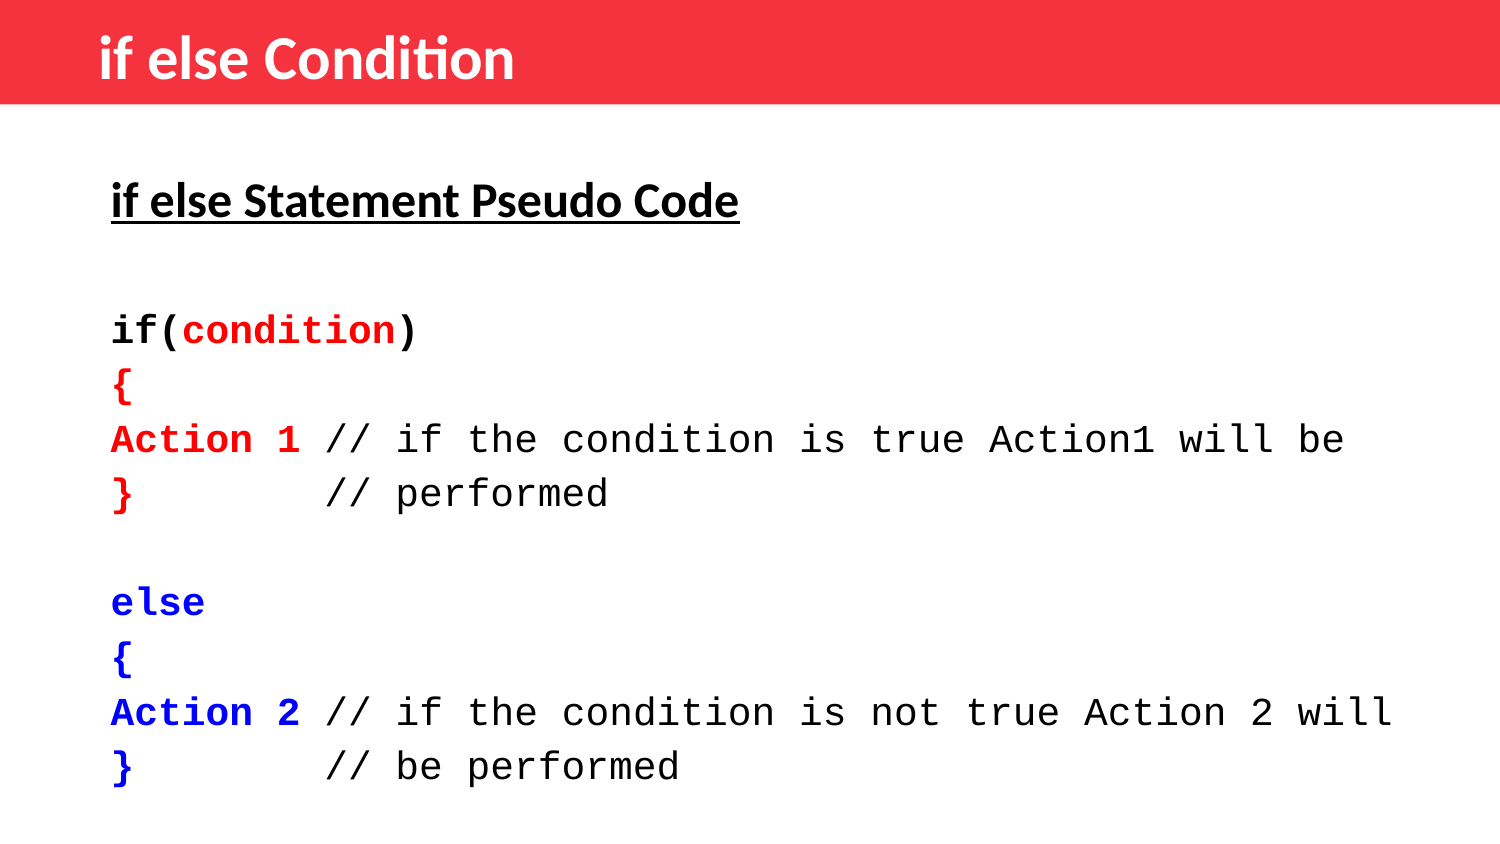

if else Condition

if else Statement Pseudo Code

if(condition)
{
Action 1 // if the condition is true Action1 will be
}        // performed

else
{
Action 2 // if the condition is not true Action 2 will
}        // be performed